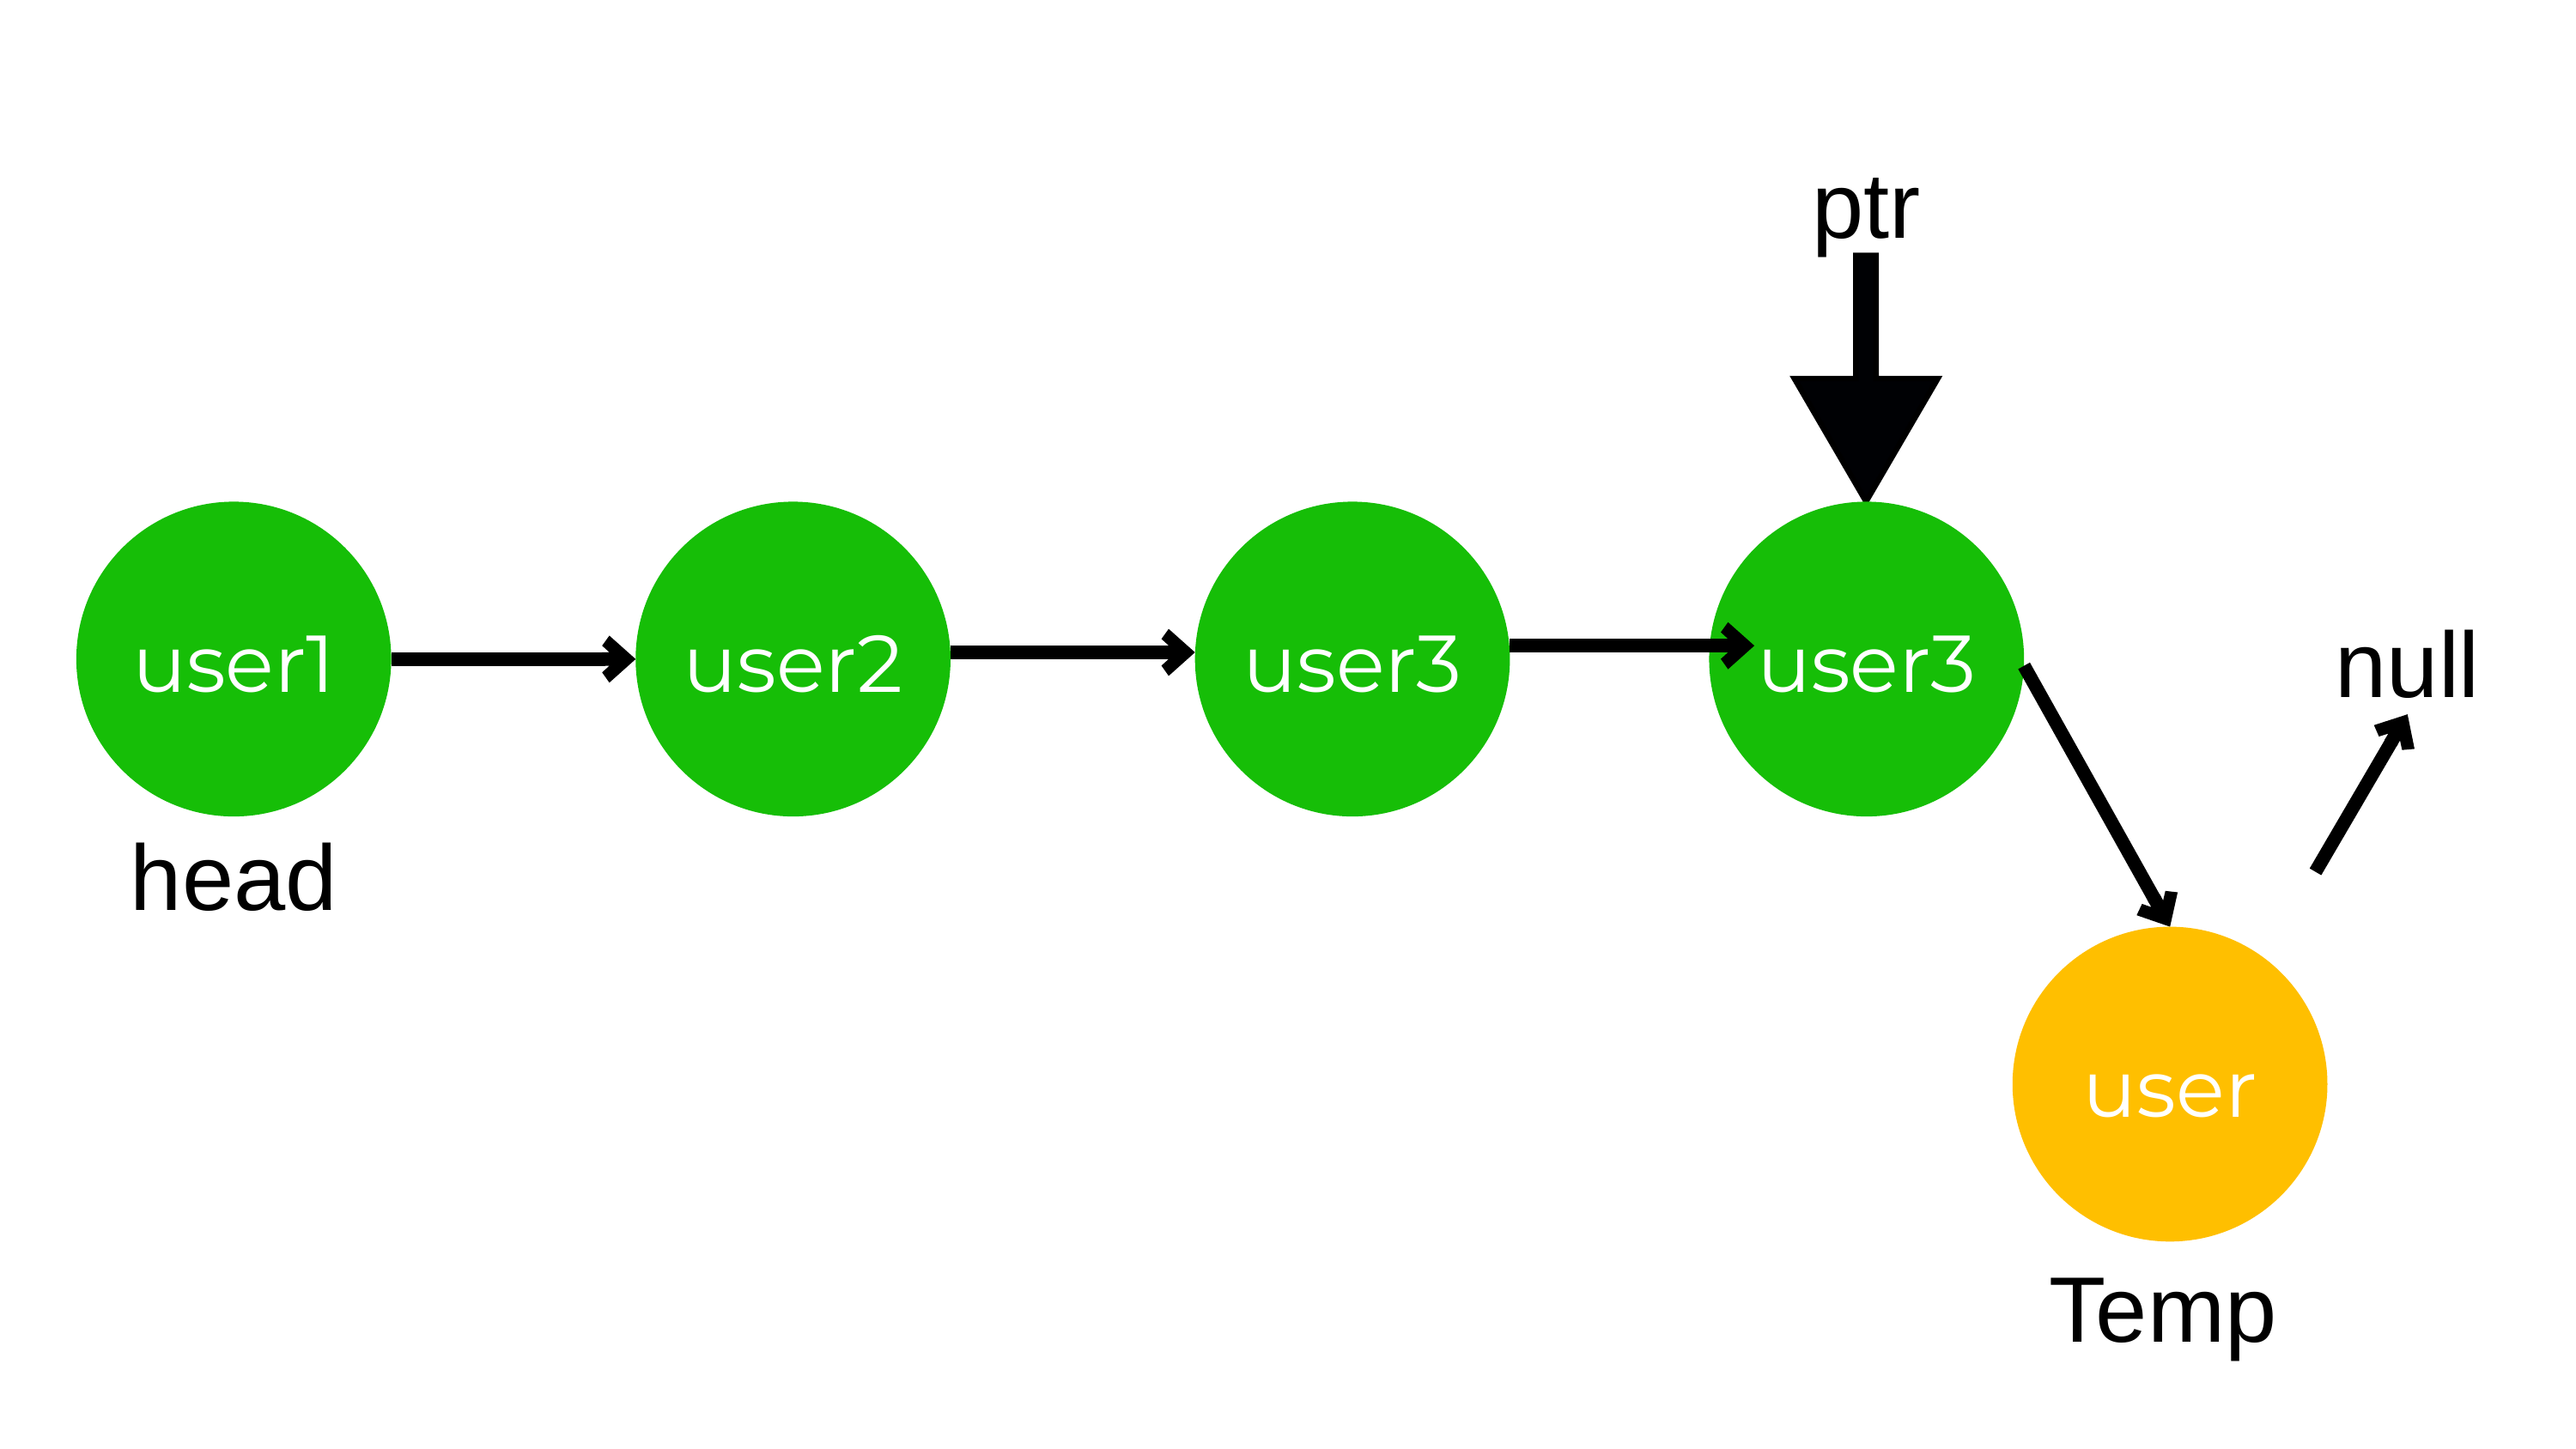

ptr

user1

user3

user2

user3
null

head

user
Temp